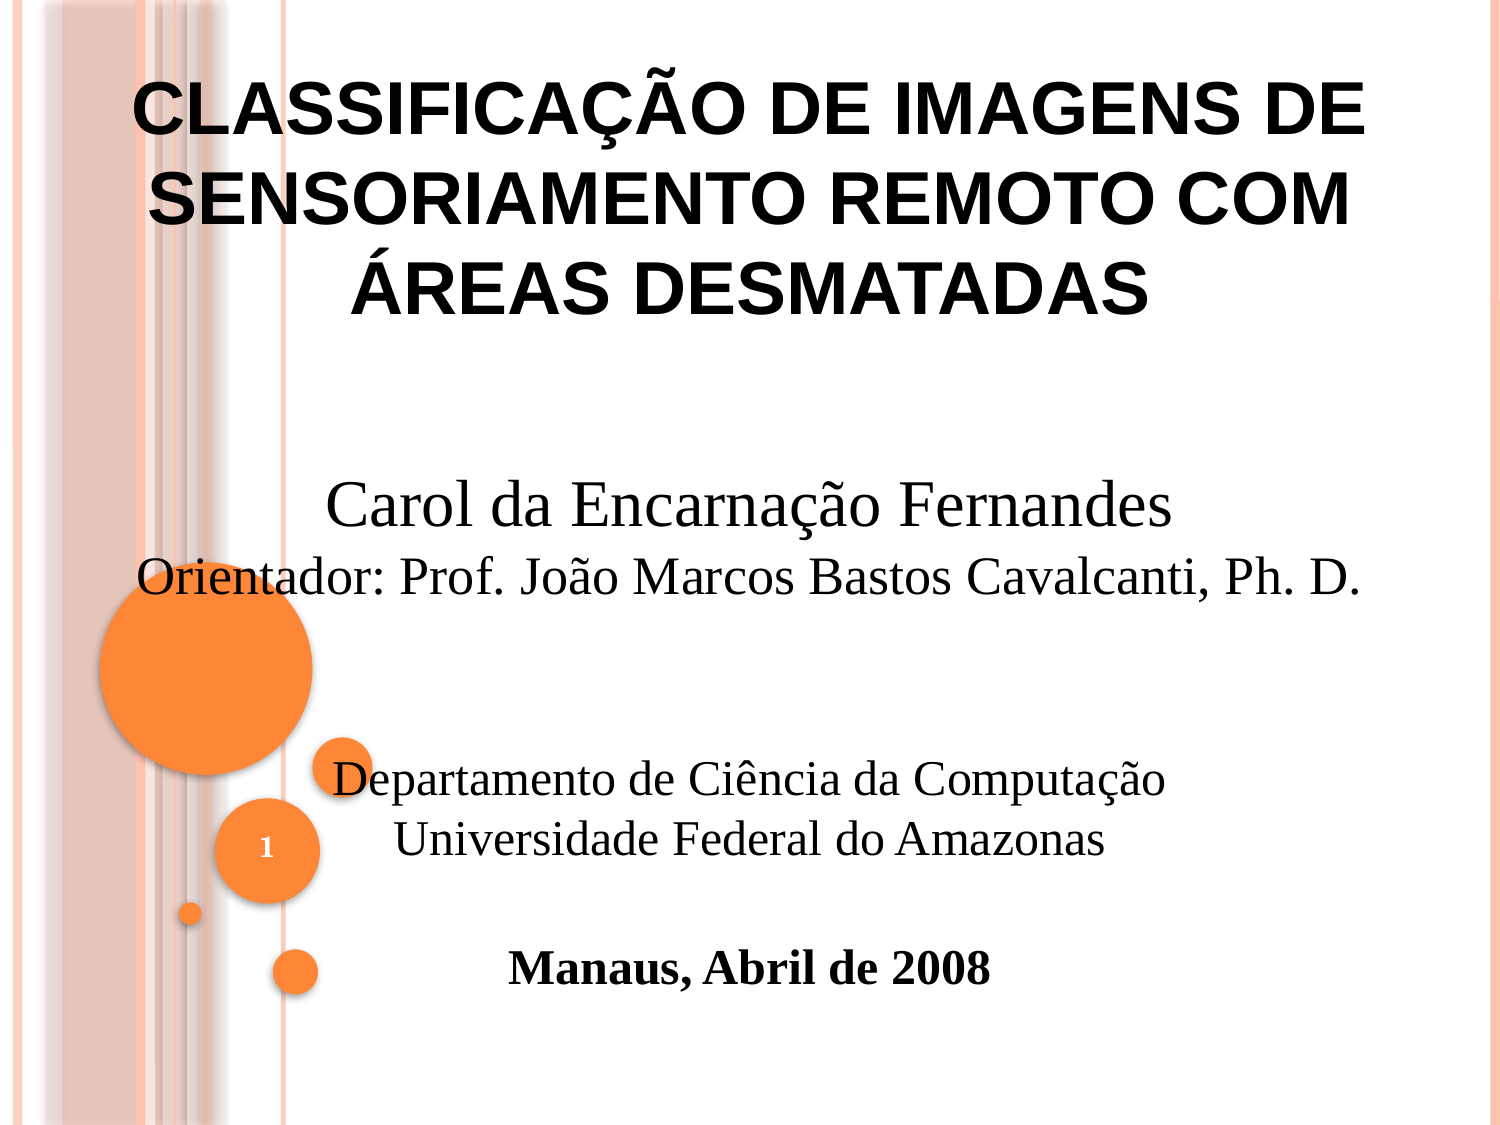

CLASSIFICAÇÃO DE IMAGENS DE SENSORIAMENTO REMOTO COM ÁREAS DESMATADAS
Carol da Encarnação Fernandes
Orientador: Prof. João Marcos Bastos Cavalcanti, Ph. D.

Departamento de Ciência da Computação
Universidade Federal do Amazonas

Manaus, Abril de 2008

1